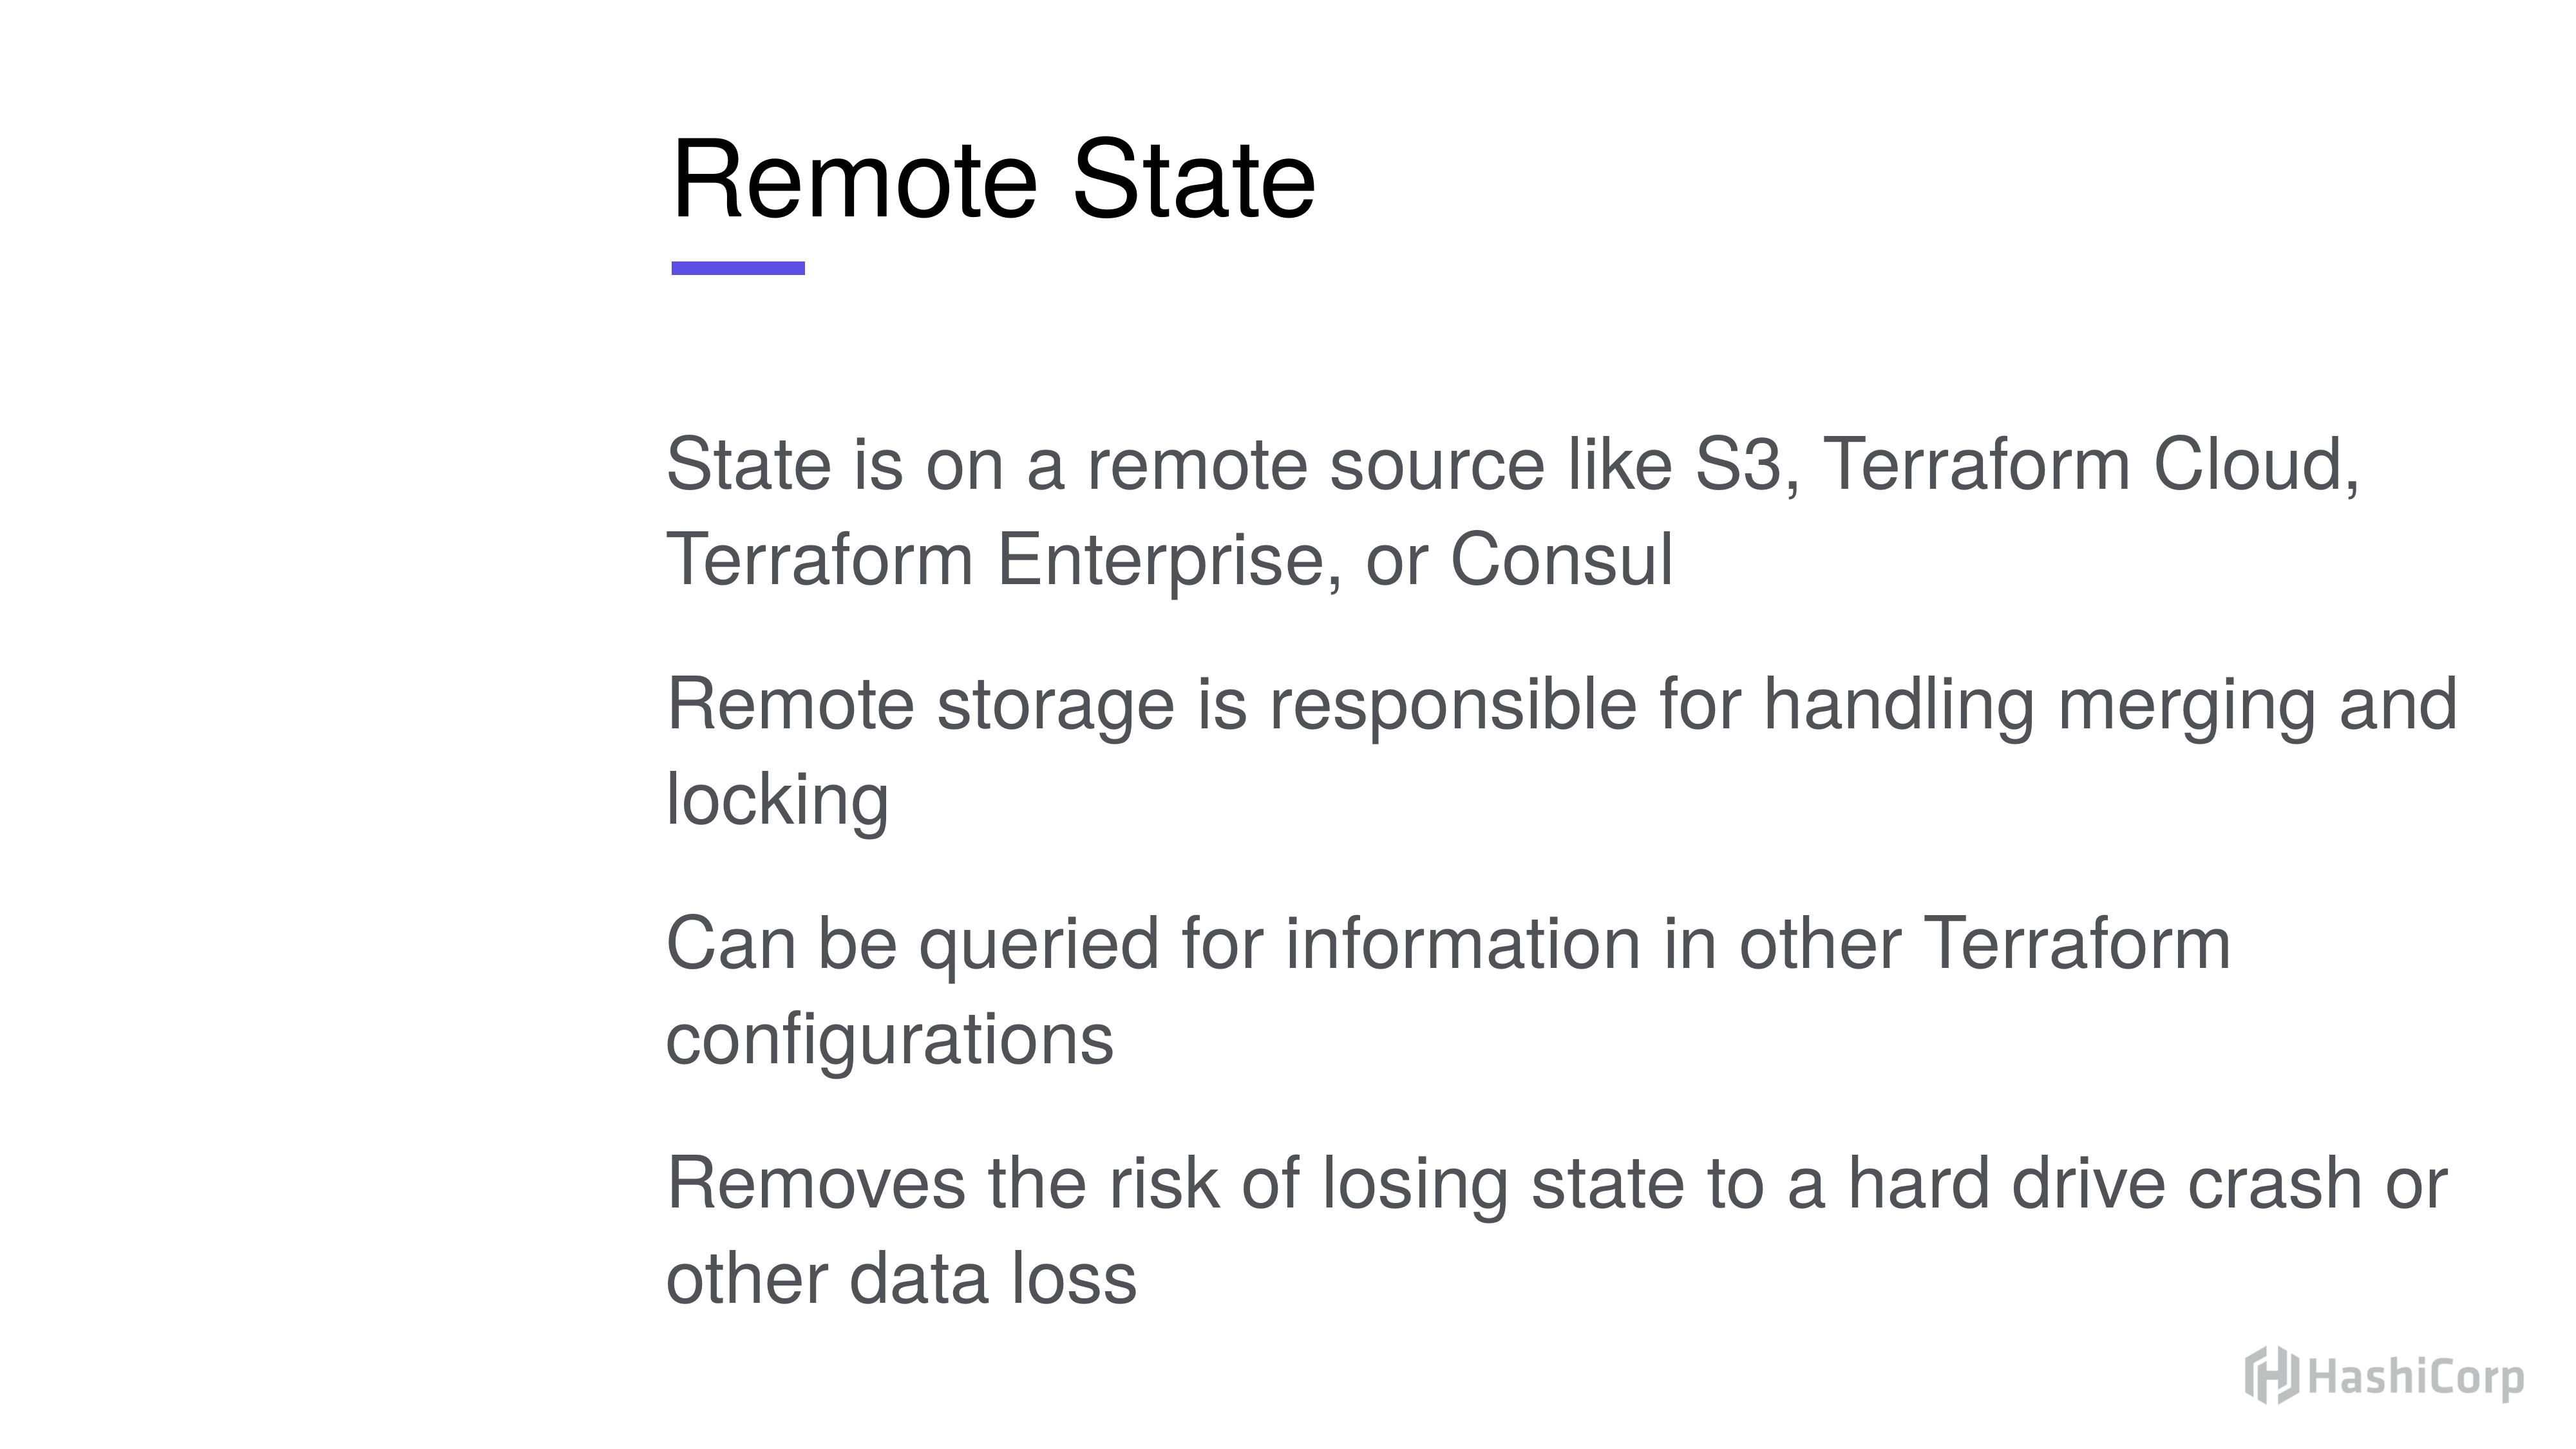

# Remote State
State is on a remote source like S3, Terraform Cloud, Terraform Enterprise, or Consul
Remote storage is responsible for handling merging and locking
Can be queried for information in other Terraform configurations
Removes the risk of losing state to a hard drive crash or other data loss
255